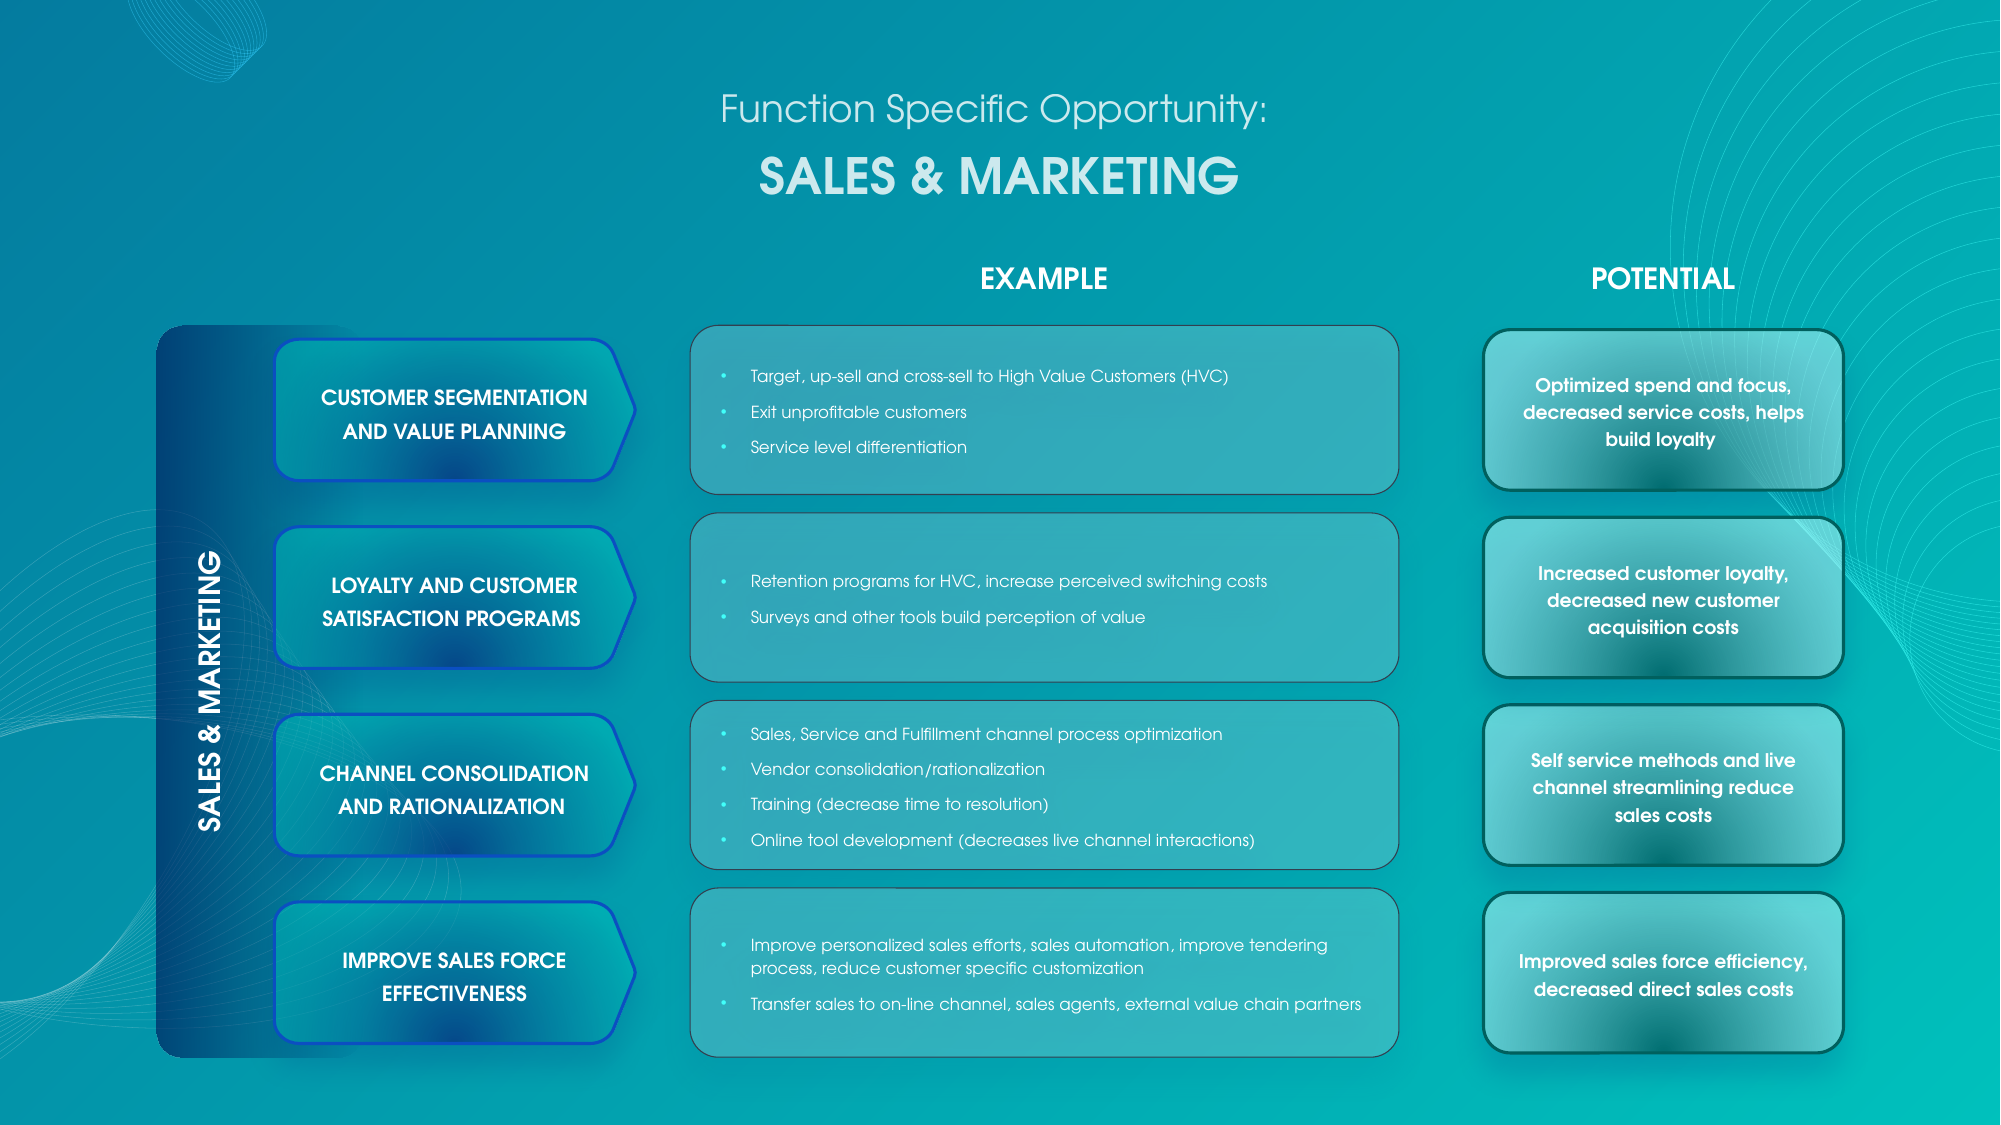

Function Specific Opportunity:
SALES & MARKETING
EXAMPLE
POTENTIAL
Target, up-sell and cross-sell to High Value Customers (HVC)
Exit unprofitable customers
Service level differentiation
Optimized spend and focus, decreased service costs, helps build loyalty
CUSTOMER SEGMENTATION AND VALUE PLANNING

Retention programs for HVC, increase perceived switching costs
Surveys and other tools build perception of value
Increased customer loyalty, decreased new customer acquisition costs
LOYALTY AND CUSTOMER SATISFACTION PROGRAMS

SALES & MARKETING
Sales, Service and Fulfillment channel process optimization
Vendor consolidation/rationalization
Training (decrease time to resolution)
Online tool development (decreases live channel interactions)
Self service methods and live channel streamlining reduce sales costs
CHANNEL CONSOLIDATION AND RATIONALIZATION
Improve personalized sales efforts, sales automation, improve tendering process, reduce customer specific customization
Transfer sales to on-line channel, sales agents, external value chain partners
Improved sales force efficiency, decreased direct sales costs
IMPROVE SALES FORCE EFFECTIVENESS